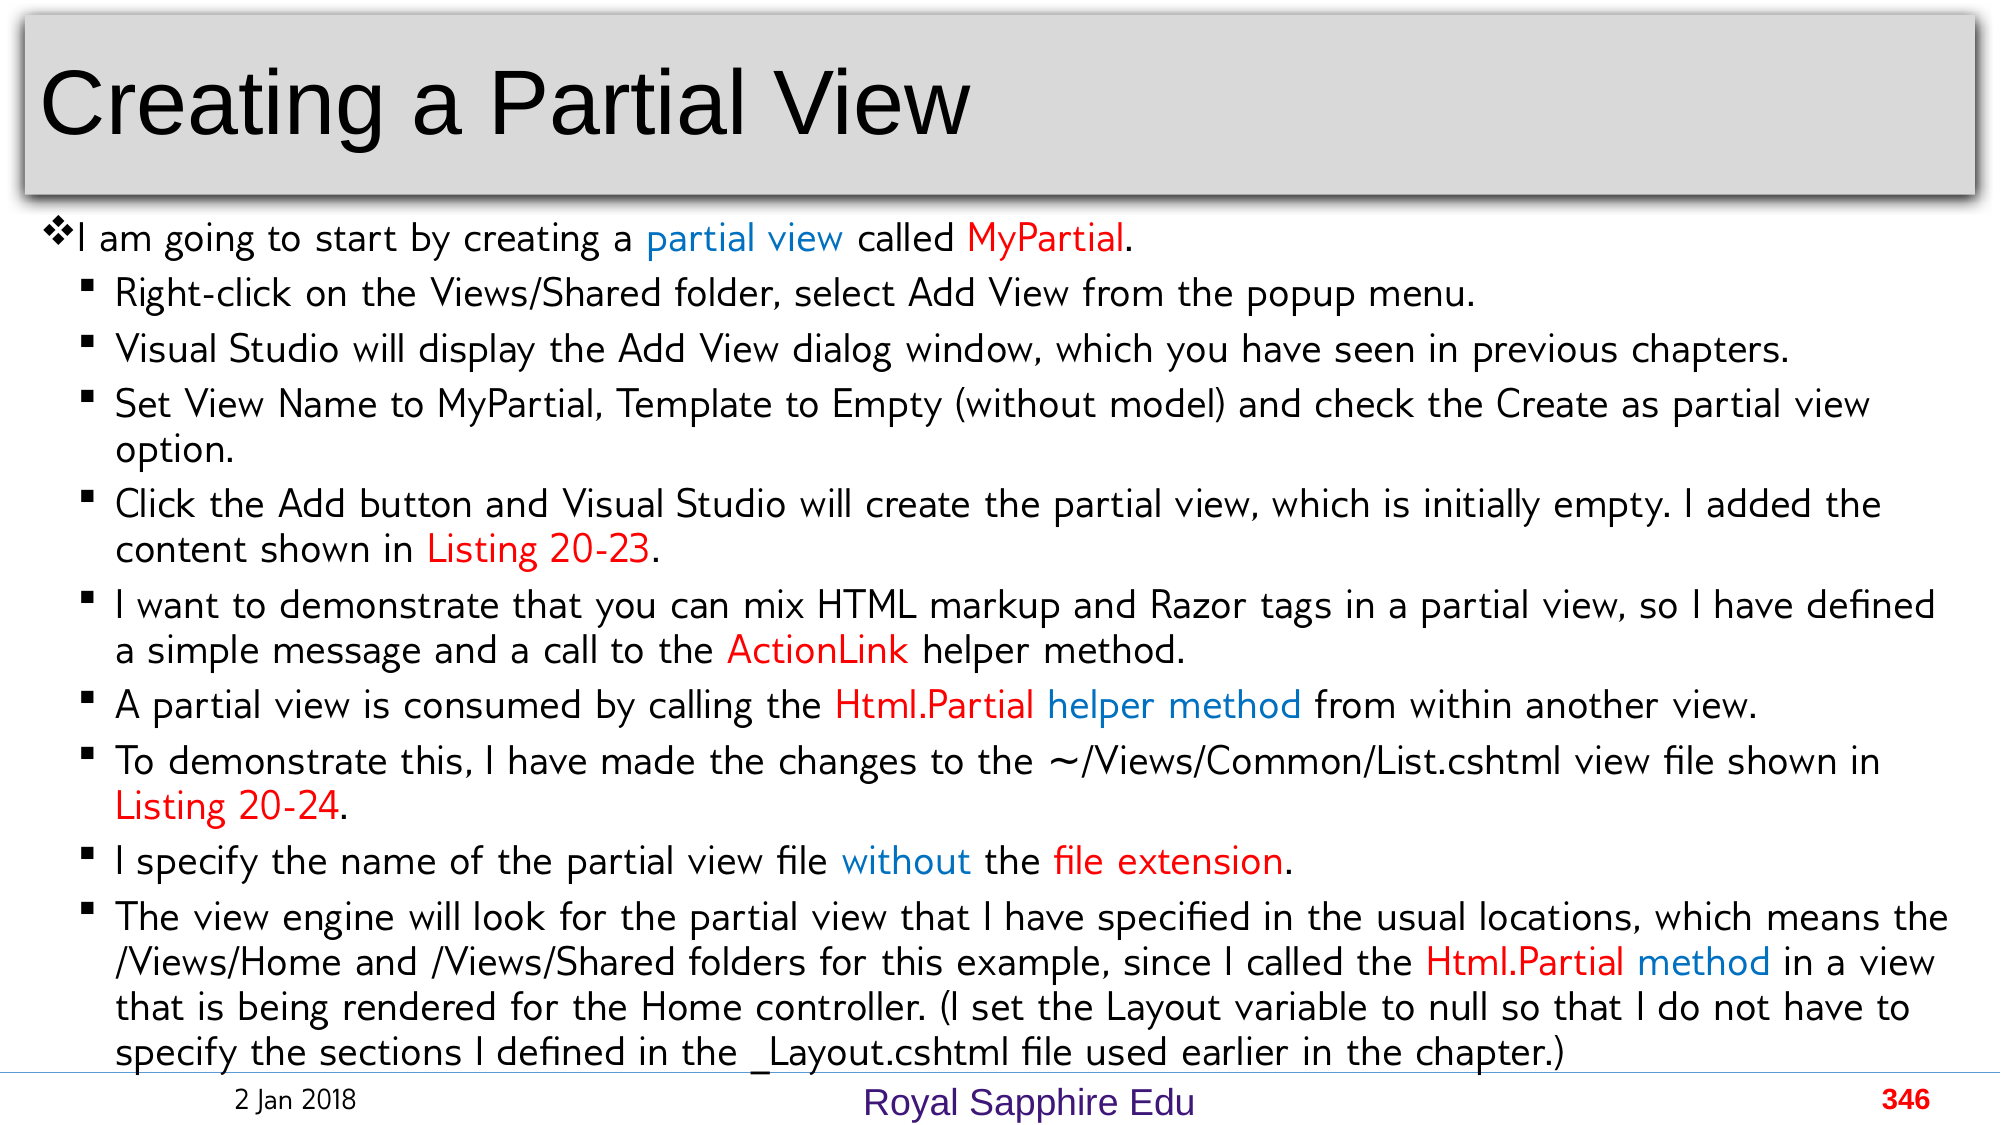

# Creating a Partial View
I am going to start by creating a partial view called MyPartial.
Right-click on the Views/Shared folder, select Add View from the popup menu.
Visual Studio will display the Add View dialog window, which you have seen in previous chapters.
Set View Name to MyPartial, Template to Empty (without model) and check the Create as partial view option.
Click the Add button and Visual Studio will create the partial view, which is initially empty. I added the content shown in Listing 20-23.
I want to demonstrate that you can mix HTML markup and Razor tags in a partial view, so I have defined a simple message and a call to the ActionLink helper method.
A partial view is consumed by calling the Html.Partial helper method from within another view.
To demonstrate this, I have made the changes to the ∼/Views/Common/List.cshtml view file shown in Listing 20-24.
I specify the name of the partial view file without the file extension.
The view engine will look for the partial view that I have specified in the usual locations, which means the /Views/Home and /Views/Shared folders for this example, since I called the Html.Partial method in a view that is being rendered for the Home controller. (I set the Layout variable to null so that I do not have to specify the sections I defined in the _Layout.cshtml file used earlier in the chapter.)
2 Jan 2018
346